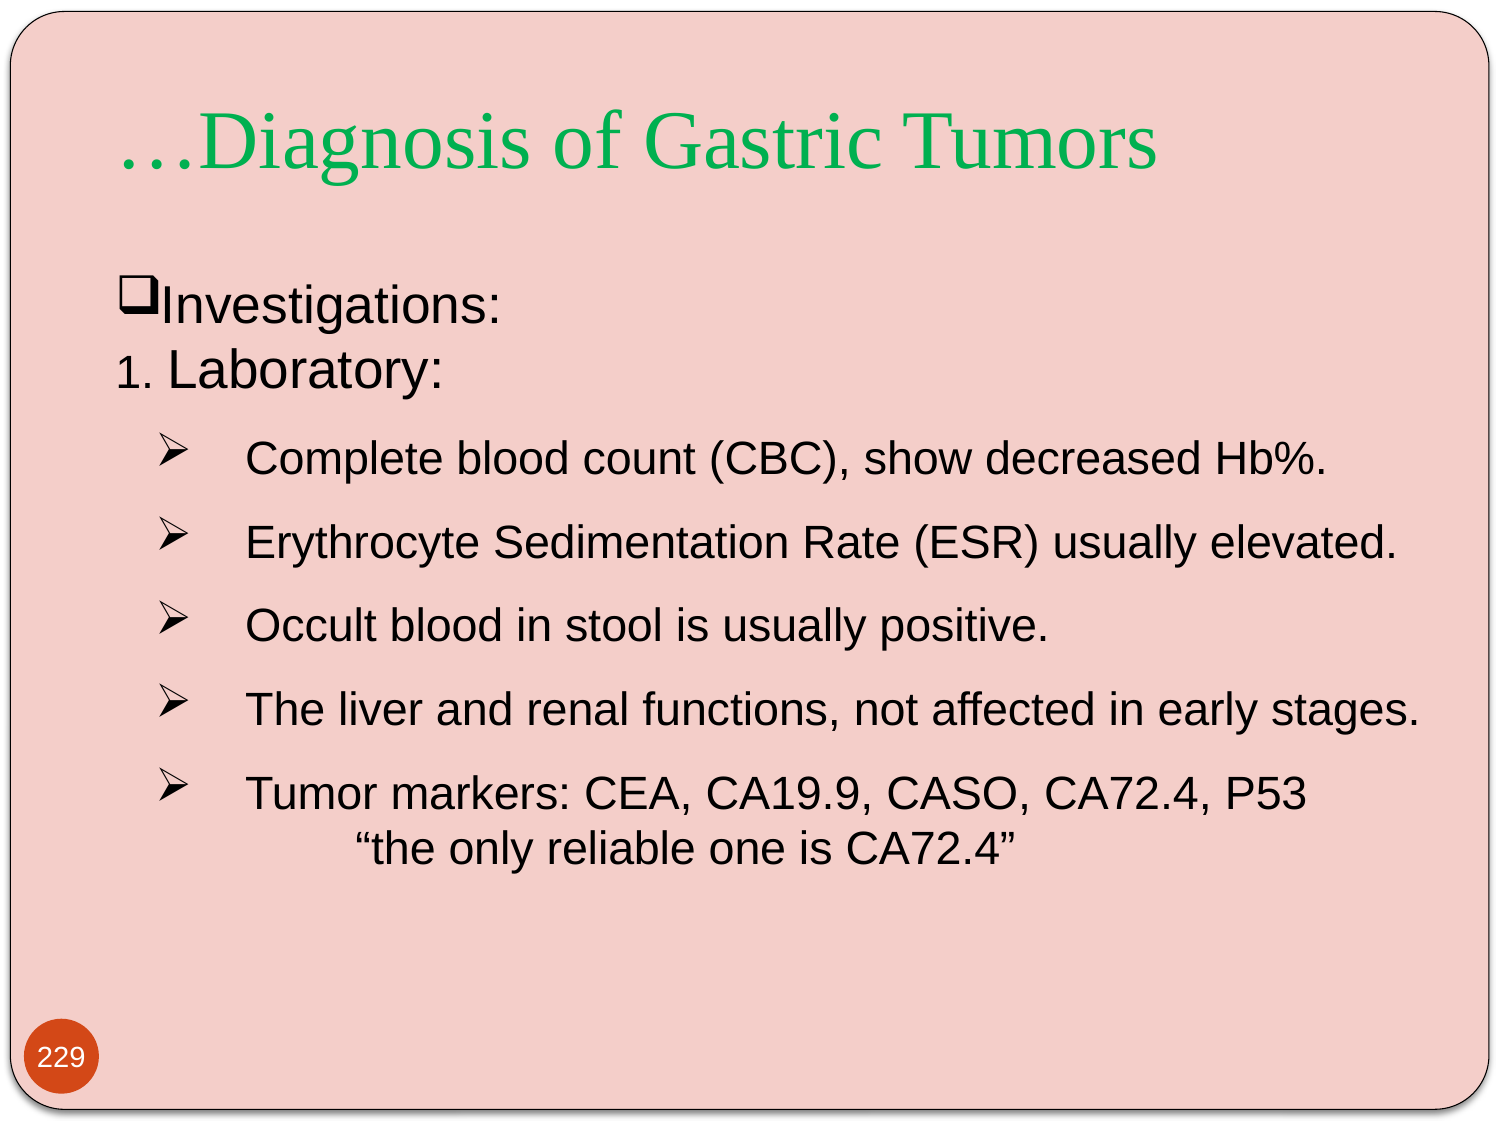

# …Diagnosis of Gastric Tumors
Investigations:
1. Laboratory:
Complete blood count (CBC), show decreased Hb%.
Erythrocyte Sedimentation Rate (ESR) usually elevated.
Occult blood in stool is usually positive.
The liver and renal functions, not affected in early stages.
Tumor markers: CEA, CA19.9, CASO, CA72.4, P53
		“the only reliable one is CA72.4”

229